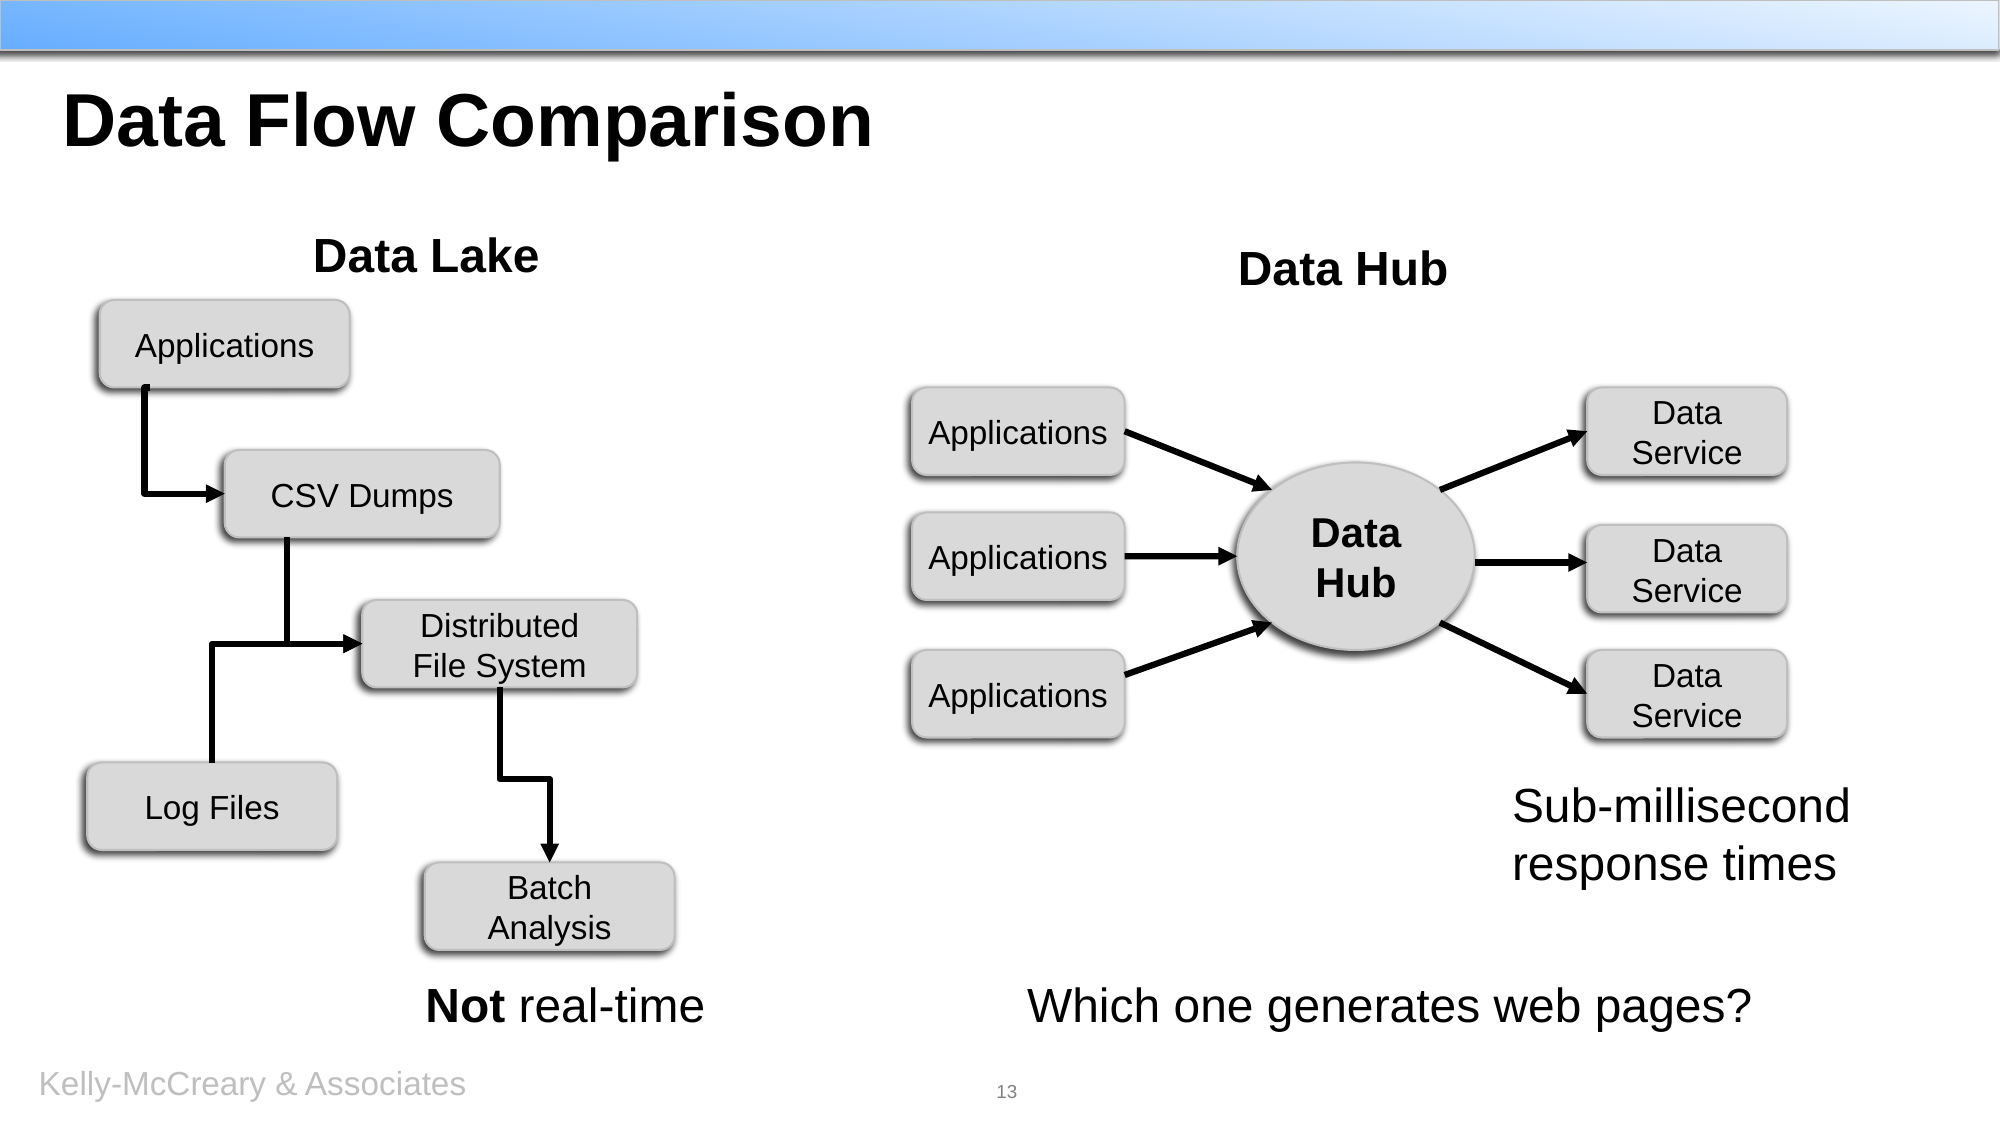

# Data Flow Comparison
Data Lake
Data Hub
Applications
Applications
Data Service
CSV Dumps
Data
Hub
Applications
Data Service
Distributed File System
Applications
Data Service
Log Files
Sub-millisecond response times
Batch Analysis
Not real-time
Which one generates web pages?